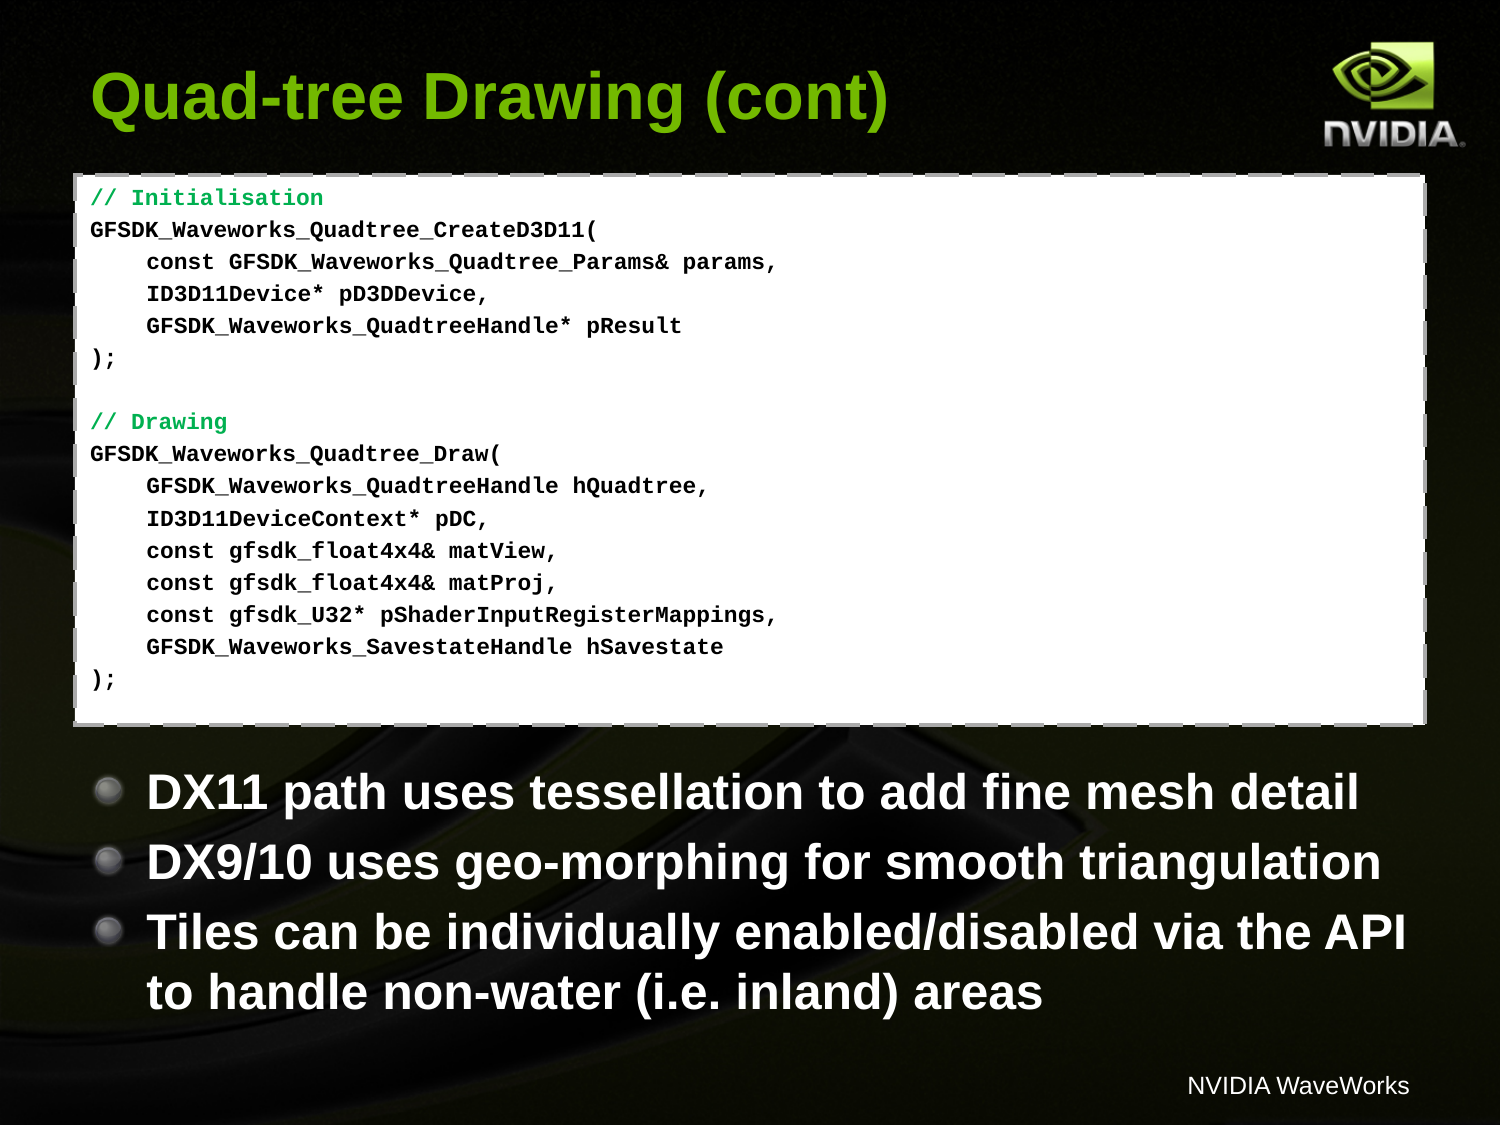

# Quad-tree Drawing (cont)
// Initialisation
GFSDK_Waveworks_Quadtree_CreateD3D11(
	const GFSDK_Waveworks_Quadtree_Params& params,
	ID3D11Device* pD3DDevice,
	GFSDK_Waveworks_QuadtreeHandle* pResult
);

// Drawing
GFSDK_Waveworks_Quadtree_Draw(
	GFSDK_Waveworks_QuadtreeHandle hQuadtree,
	ID3D11DeviceContext* pDC,
	const gfsdk_float4x4& matView,
	const gfsdk_float4x4& matProj,
	const gfsdk_U32* pShaderInputRegisterMappings,
	GFSDK_Waveworks_SavestateHandle hSavestate
);

DX11 path uses tessellation to add fine mesh detail
DX9/10 uses geo-morphing for smooth triangulation
Tiles can be individually enabled/disabled via the API to handle non-water (i.e. inland) areas